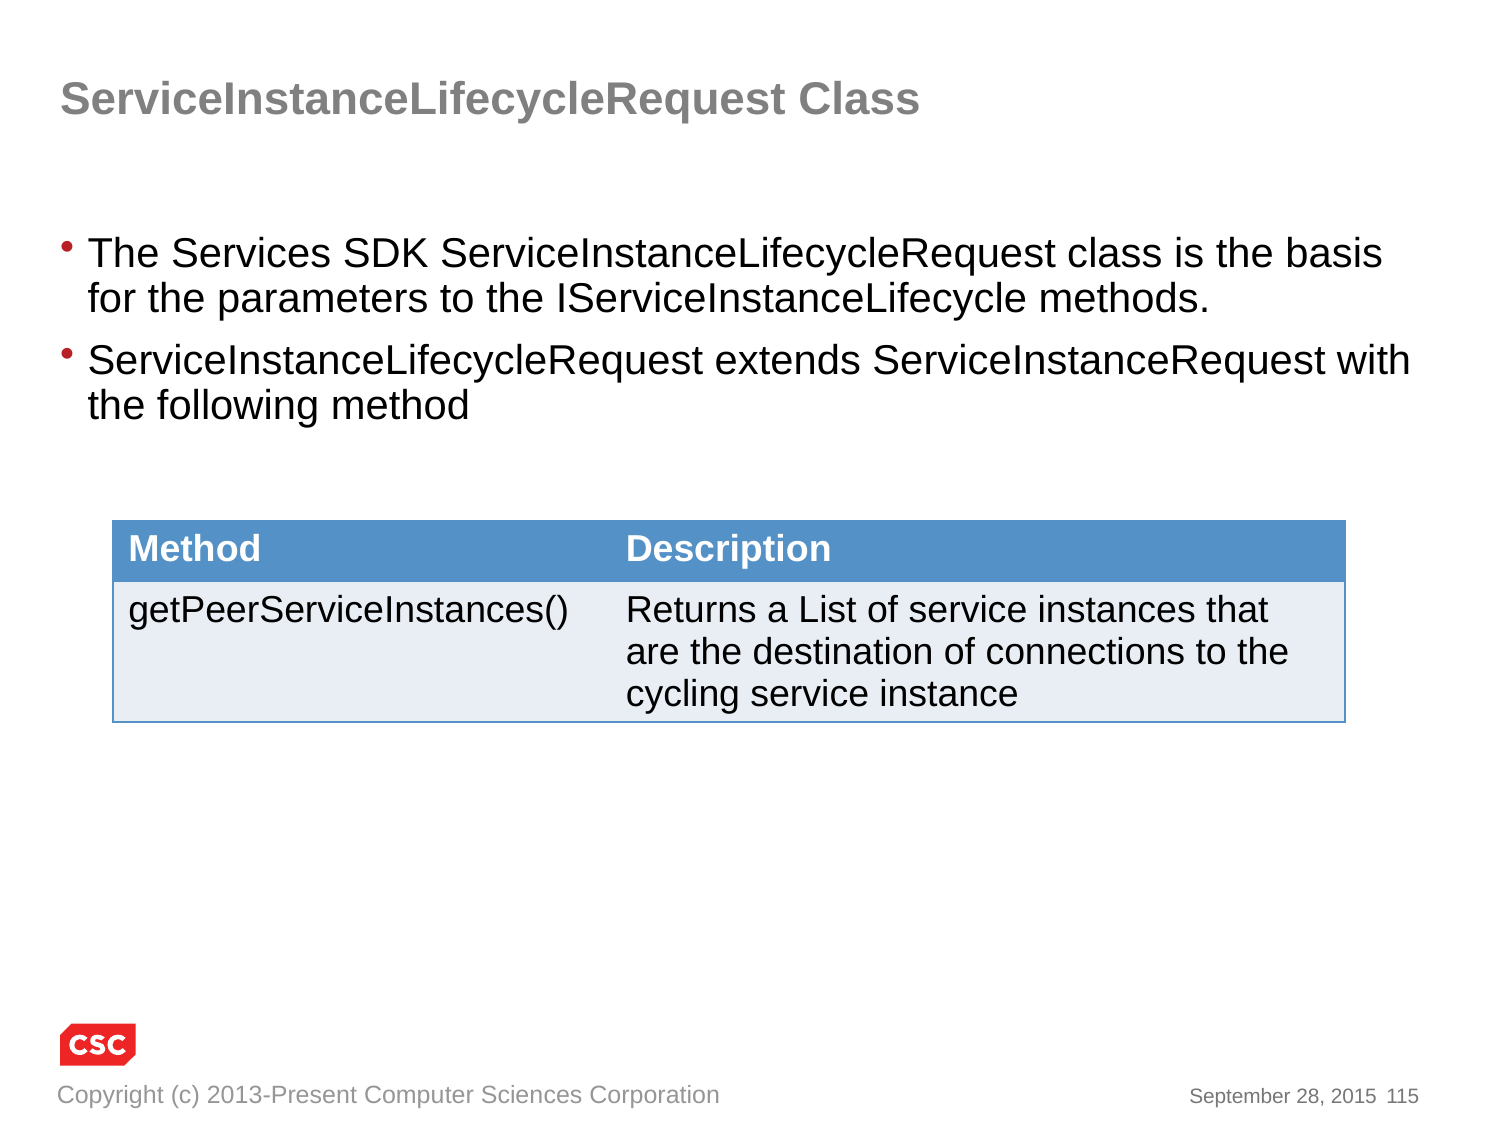

# ServiceInstanceLifecycleRequest Class
The Services SDK ServiceInstanceLifecycleRequest class is the basis for the parameters to the IServiceInstanceLifecycle methods.
ServiceInstanceLifecycleRequest extends ServiceInstanceRequest with the following method

| Method | Description |
| --- | --- |
| getPeerServiceInstances() | Returns a List of service instances that are the destination of connections to the cycling service instance |